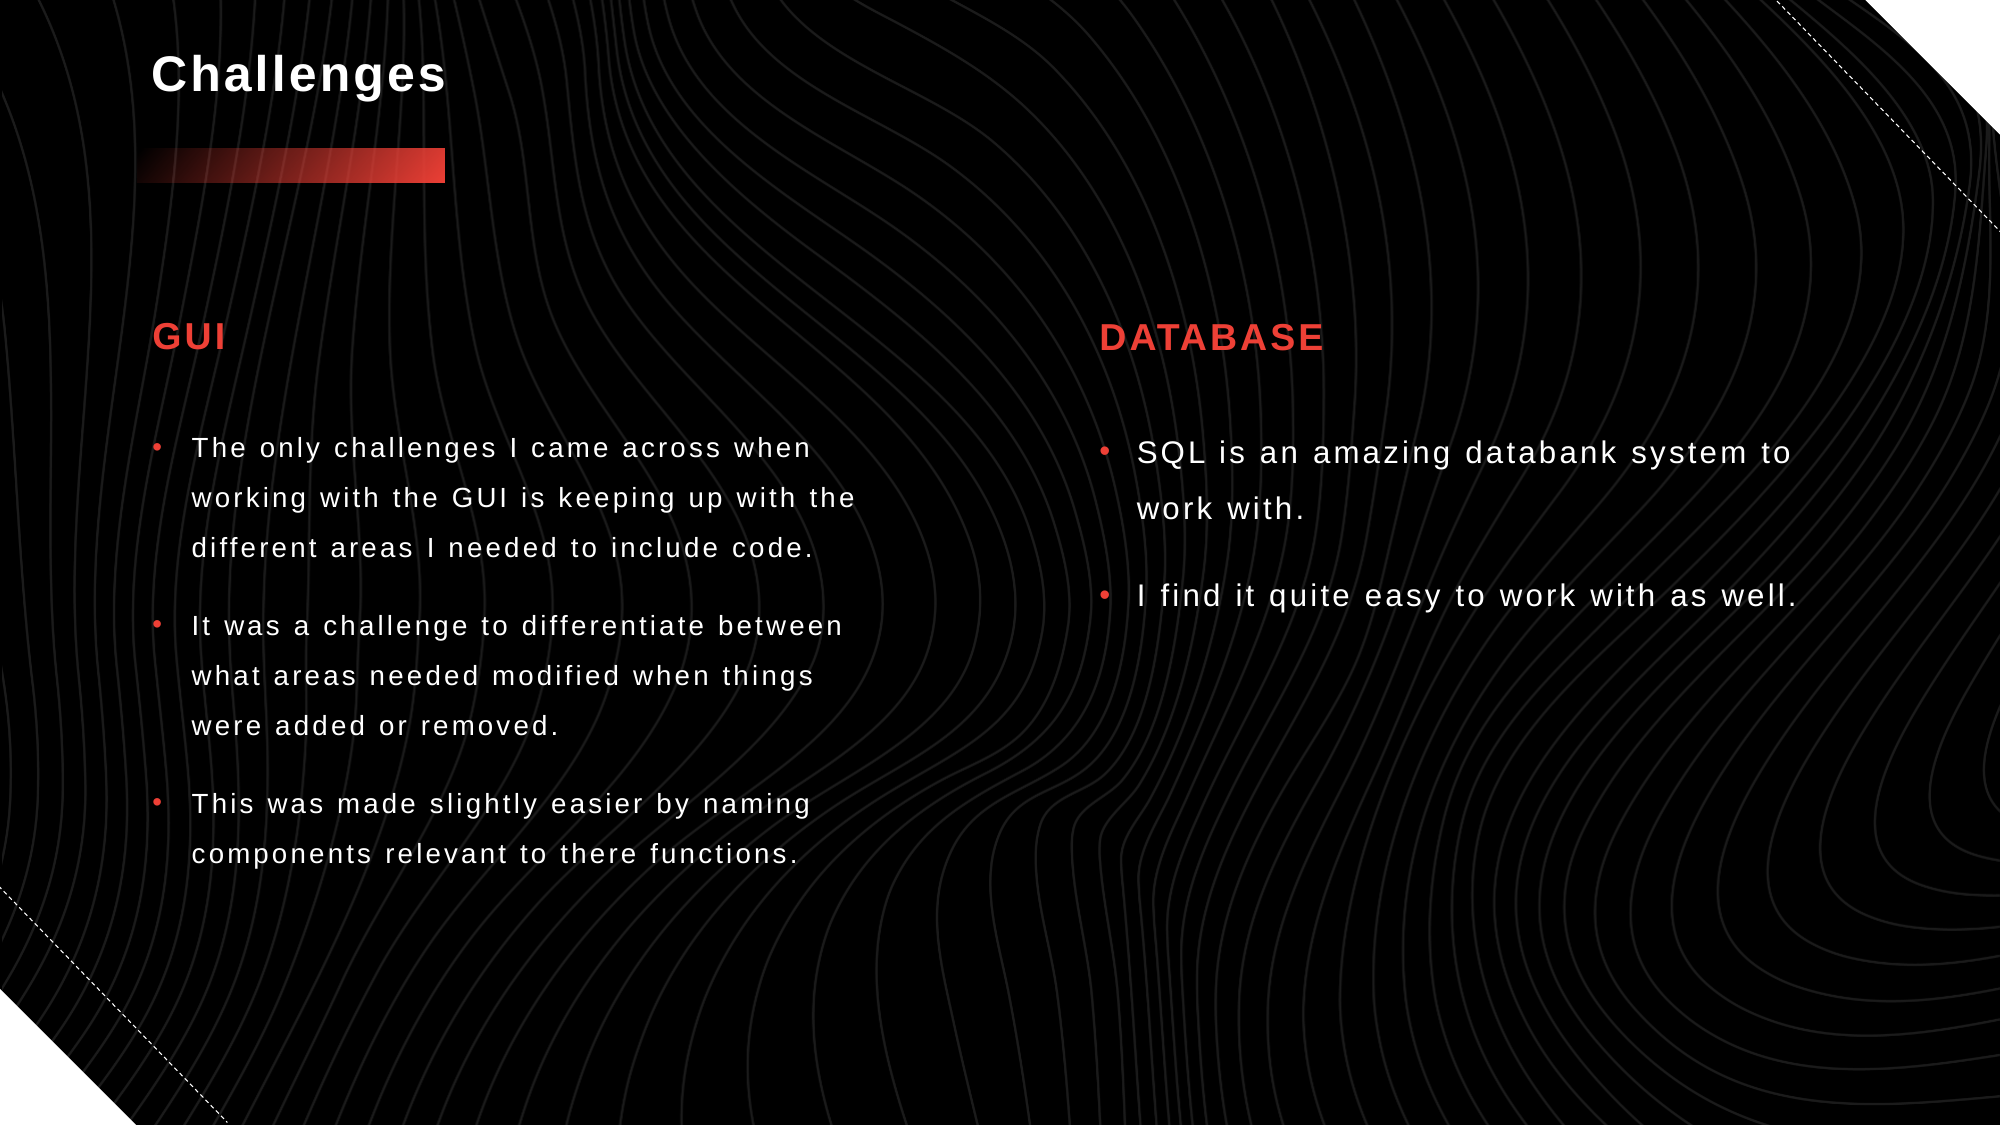

# Challenges
GUI
Database
SQL is an amazing databank system to work with.
I find it quite easy to work with as well.
The only challenges I came across when working with the GUI is keeping up with the different areas I needed to include code.
It was a challenge to differentiate between what areas needed modified when things were added or removed.
This was made slightly easier by naming components relevant to there functions.